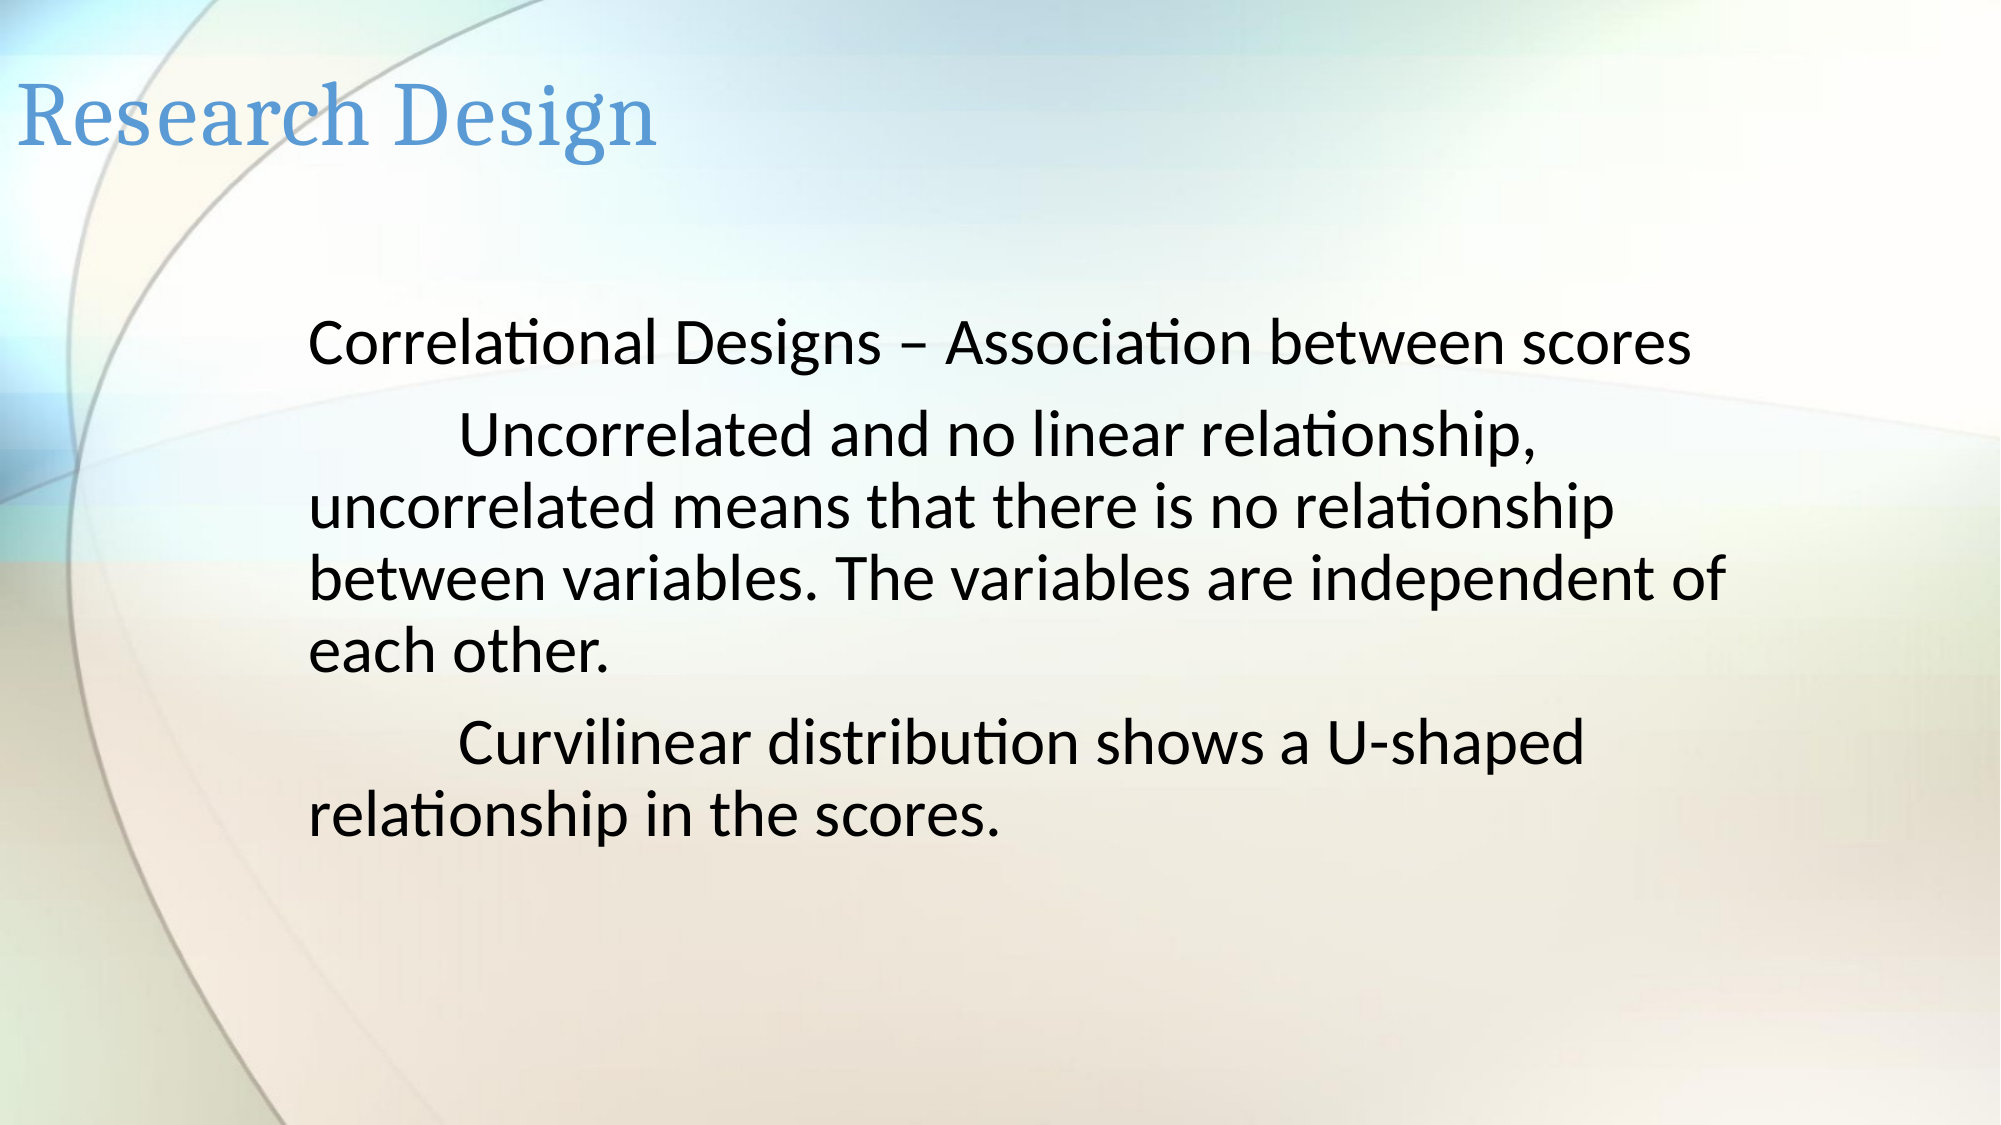

# Research Design
Correlational Designs – Association between scores
 	Uncorrelated and no linear relationship, uncorrelated means that there is no relationship between variables. The variables are independent of each other.
	Curvilinear distribution shows a U-shaped relationship in the scores.